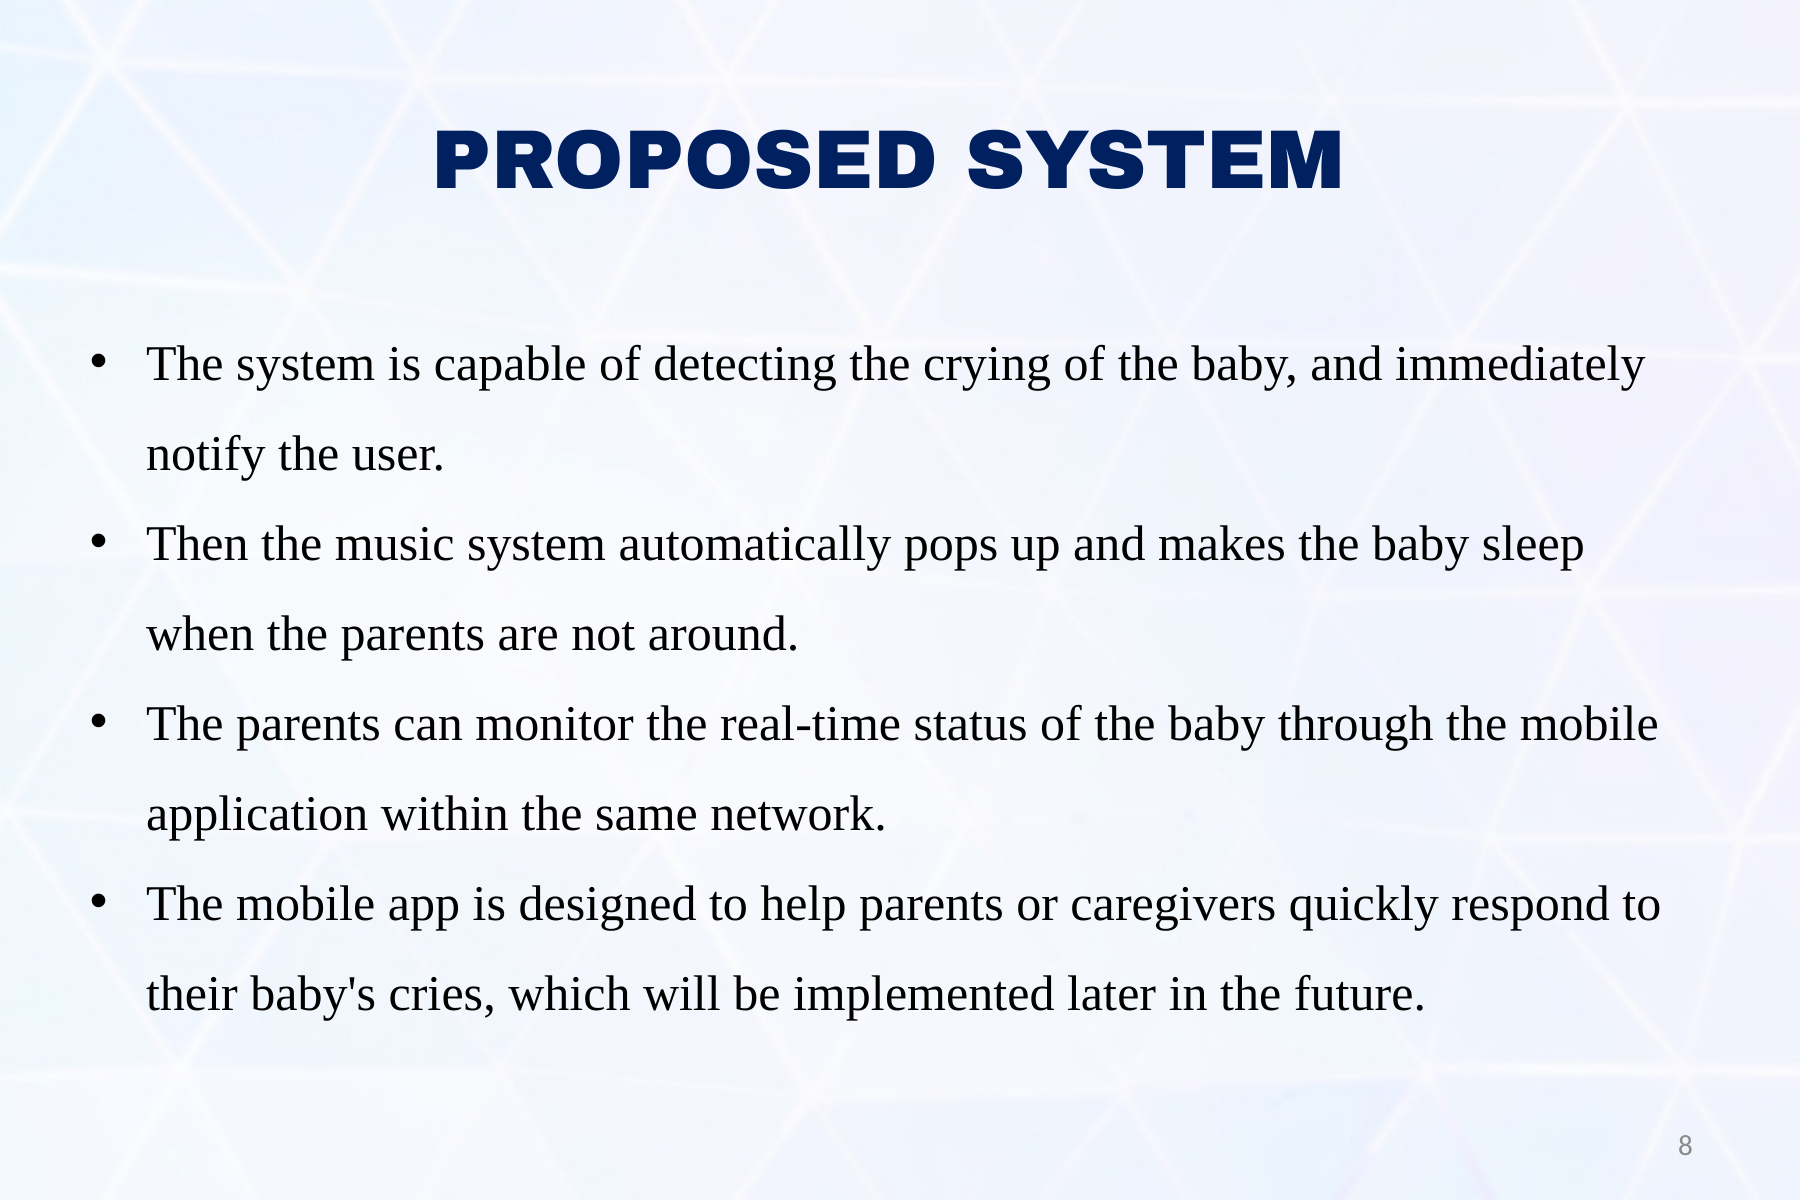

# PROPOSED SYSTEM
The system is capable of detecting the crying of the baby, and immediately notify the user.
Then the music system automatically pops up and makes the baby sleep when the parents are not around.
The parents can monitor the real-time status of the baby through the mobile application within the same network.
The mobile app is designed to help parents or caregivers quickly respond to their baby's cries, which will be implemented later in the future.
8